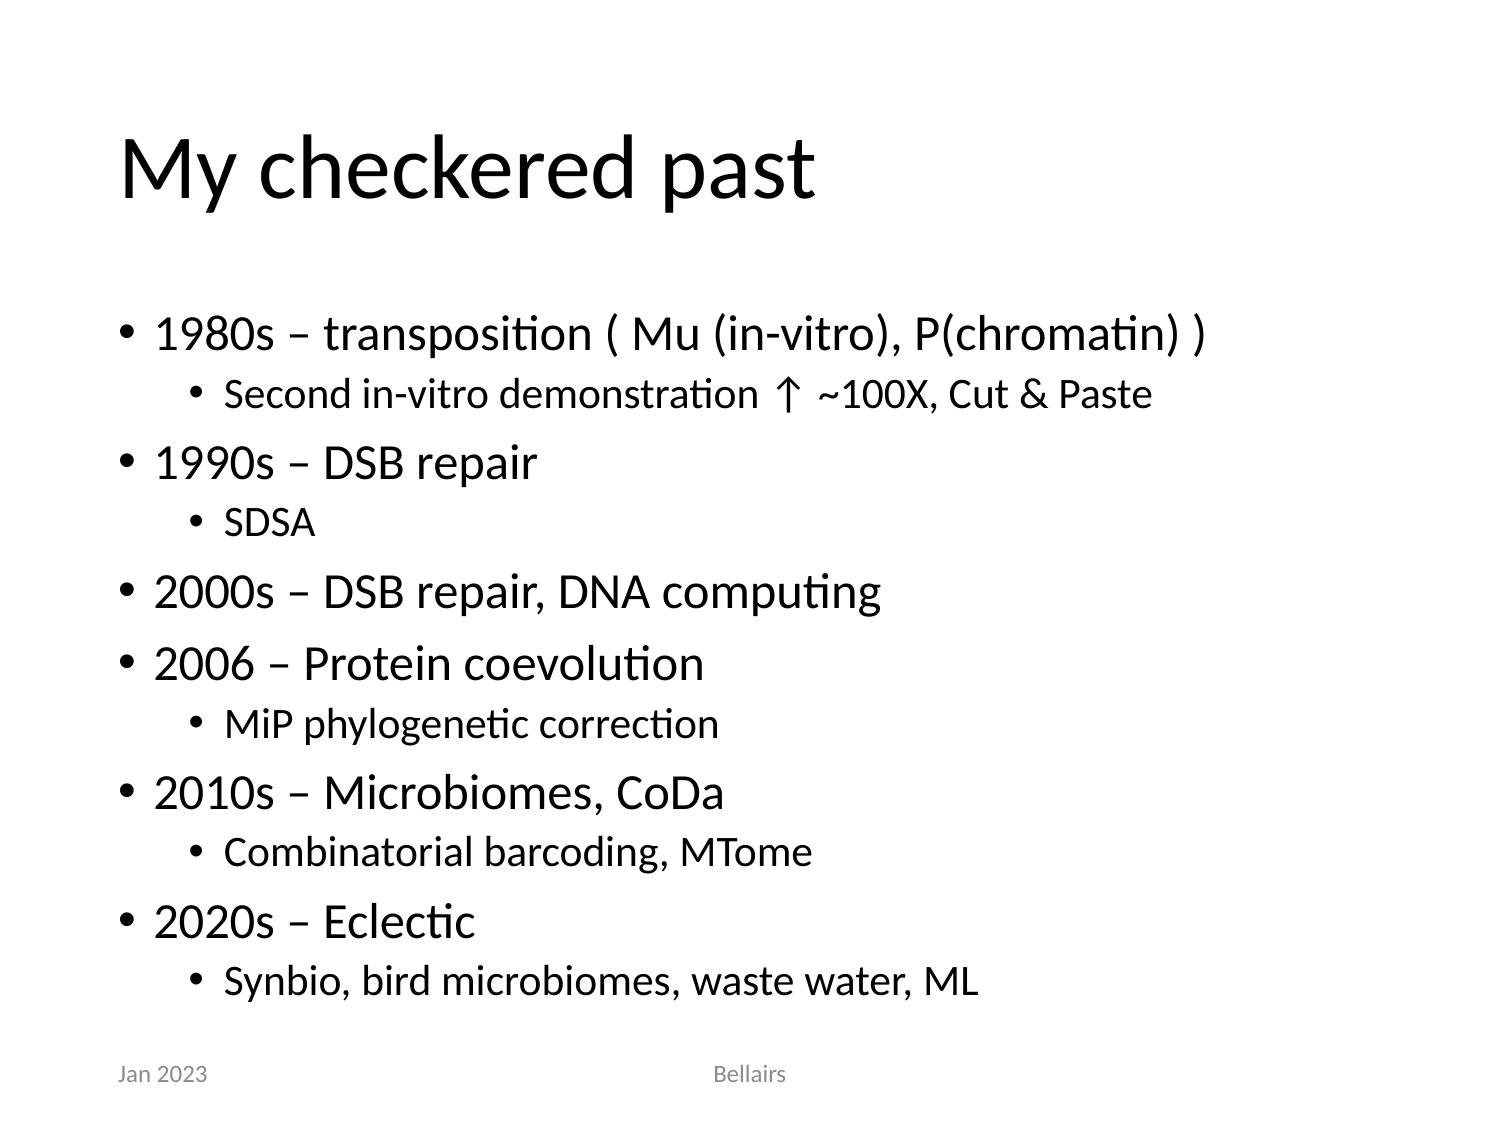

# My checkered past
1980s – transposition ( Mu (in-vitro), P(chromatin) )
Second in-vitro demonstration ↑ ~100X, Cut & Paste
1990s – DSB repair
SDSA
2000s – DSB repair, DNA computing
2006 – Protein coevolution
MiP phylogenetic correction
2010s – Microbiomes, CoDa
Combinatorial barcoding, MTome
2020s – Eclectic
Synbio, bird microbiomes, waste water, ML
Jan 2023
Bellairs